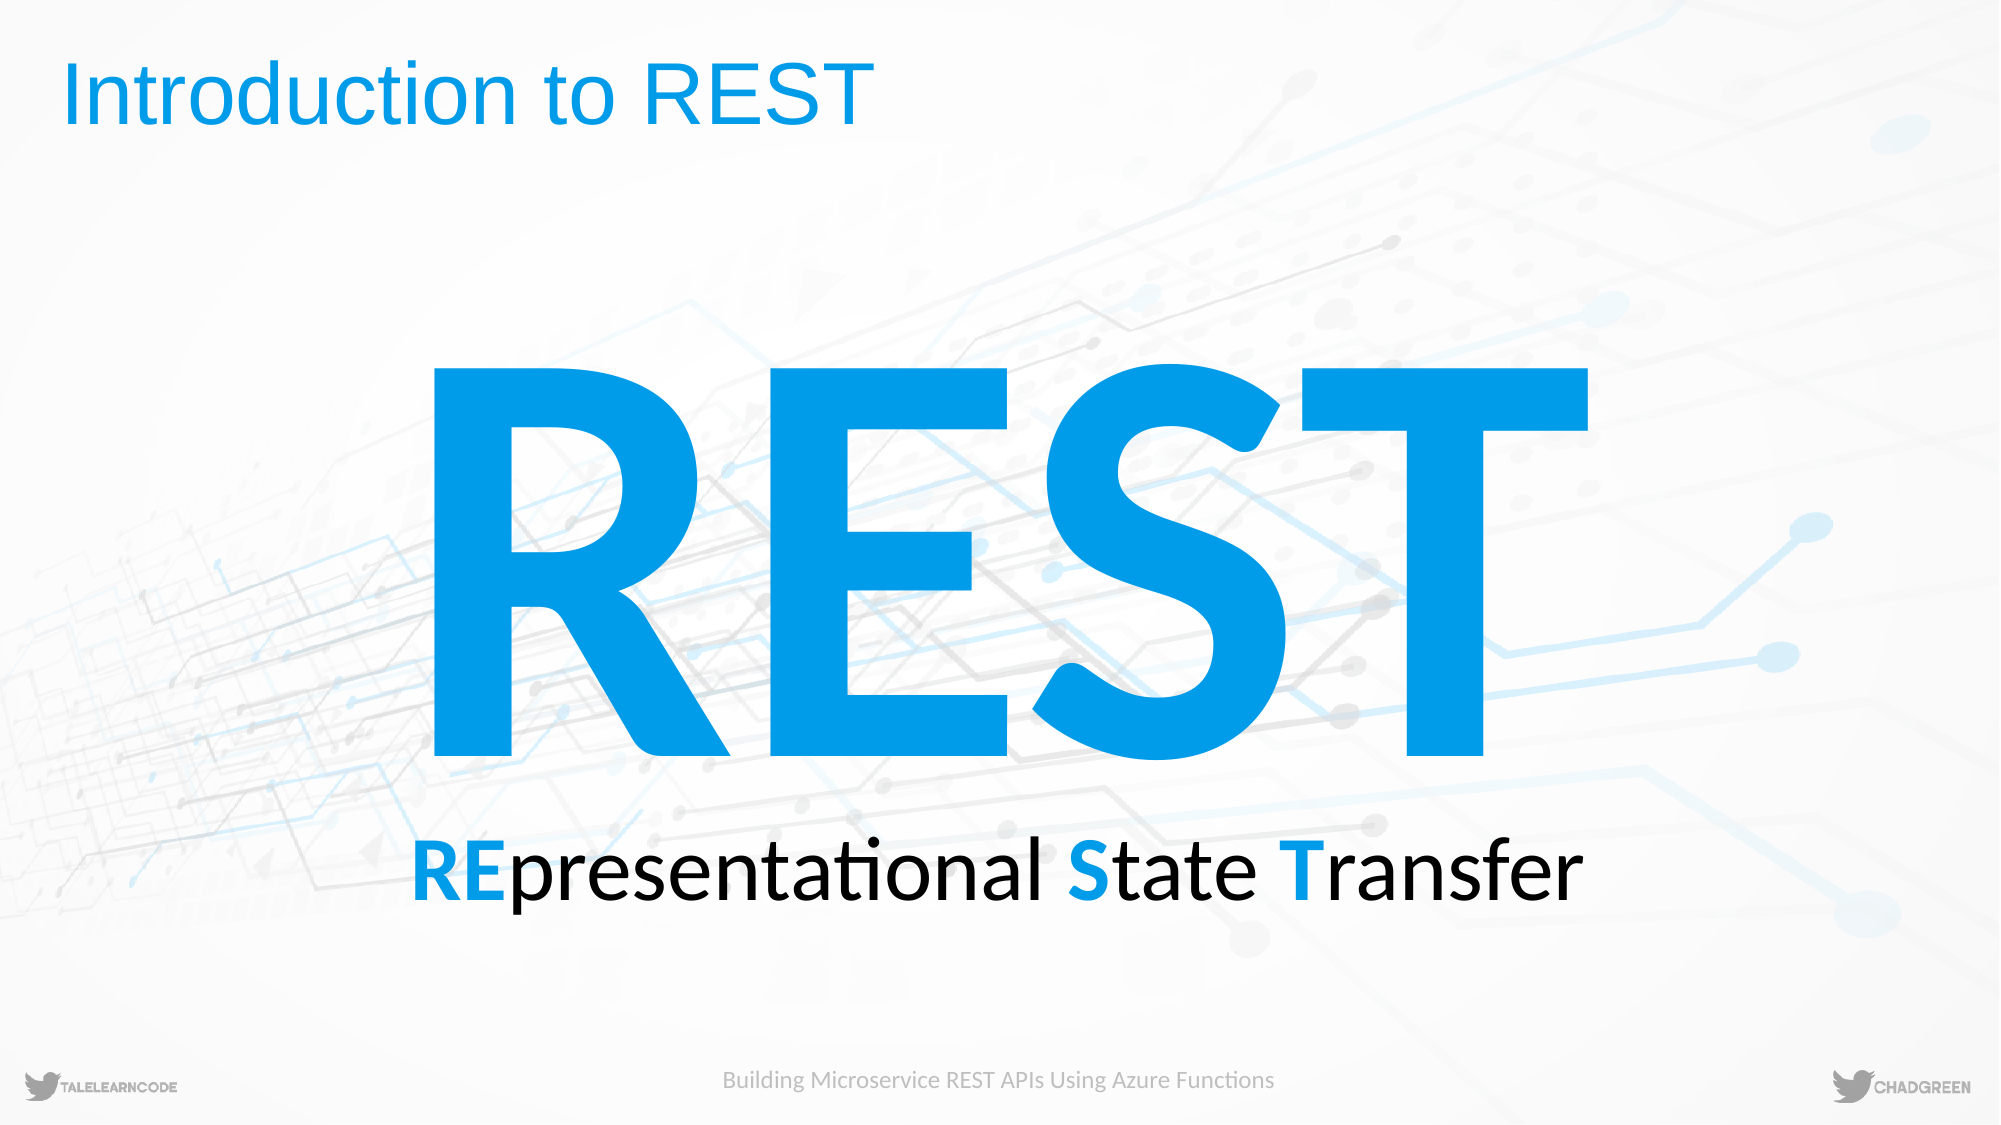

# Introduction to REST
T
RE
S
Transfer
REpresentational
State